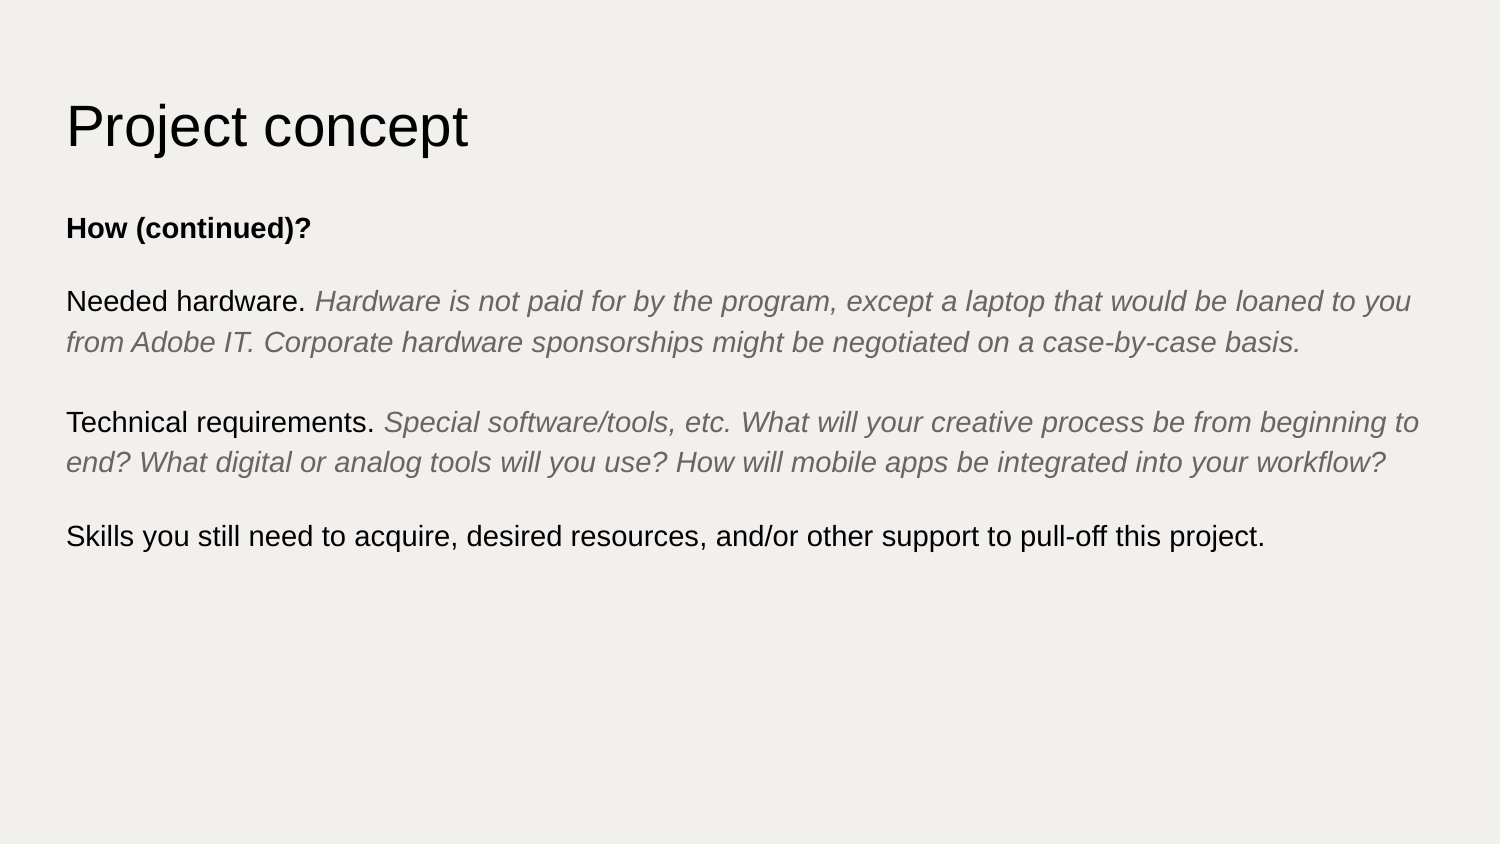

# Project concept
How (continued)?
Needed hardware. Hardware is not paid for by the program, except a laptop that would be loaned to you from Adobe IT. Corporate hardware sponsorships might be negotiated on a case-by-case basis.

Technical requirements. Special software/tools, etc. What will your creative process be from beginning to end? What digital or analog tools will you use? How will mobile apps be integrated into your workflow?
Skills you still need to acquire, desired resources, and/or other support to pull-off this project.